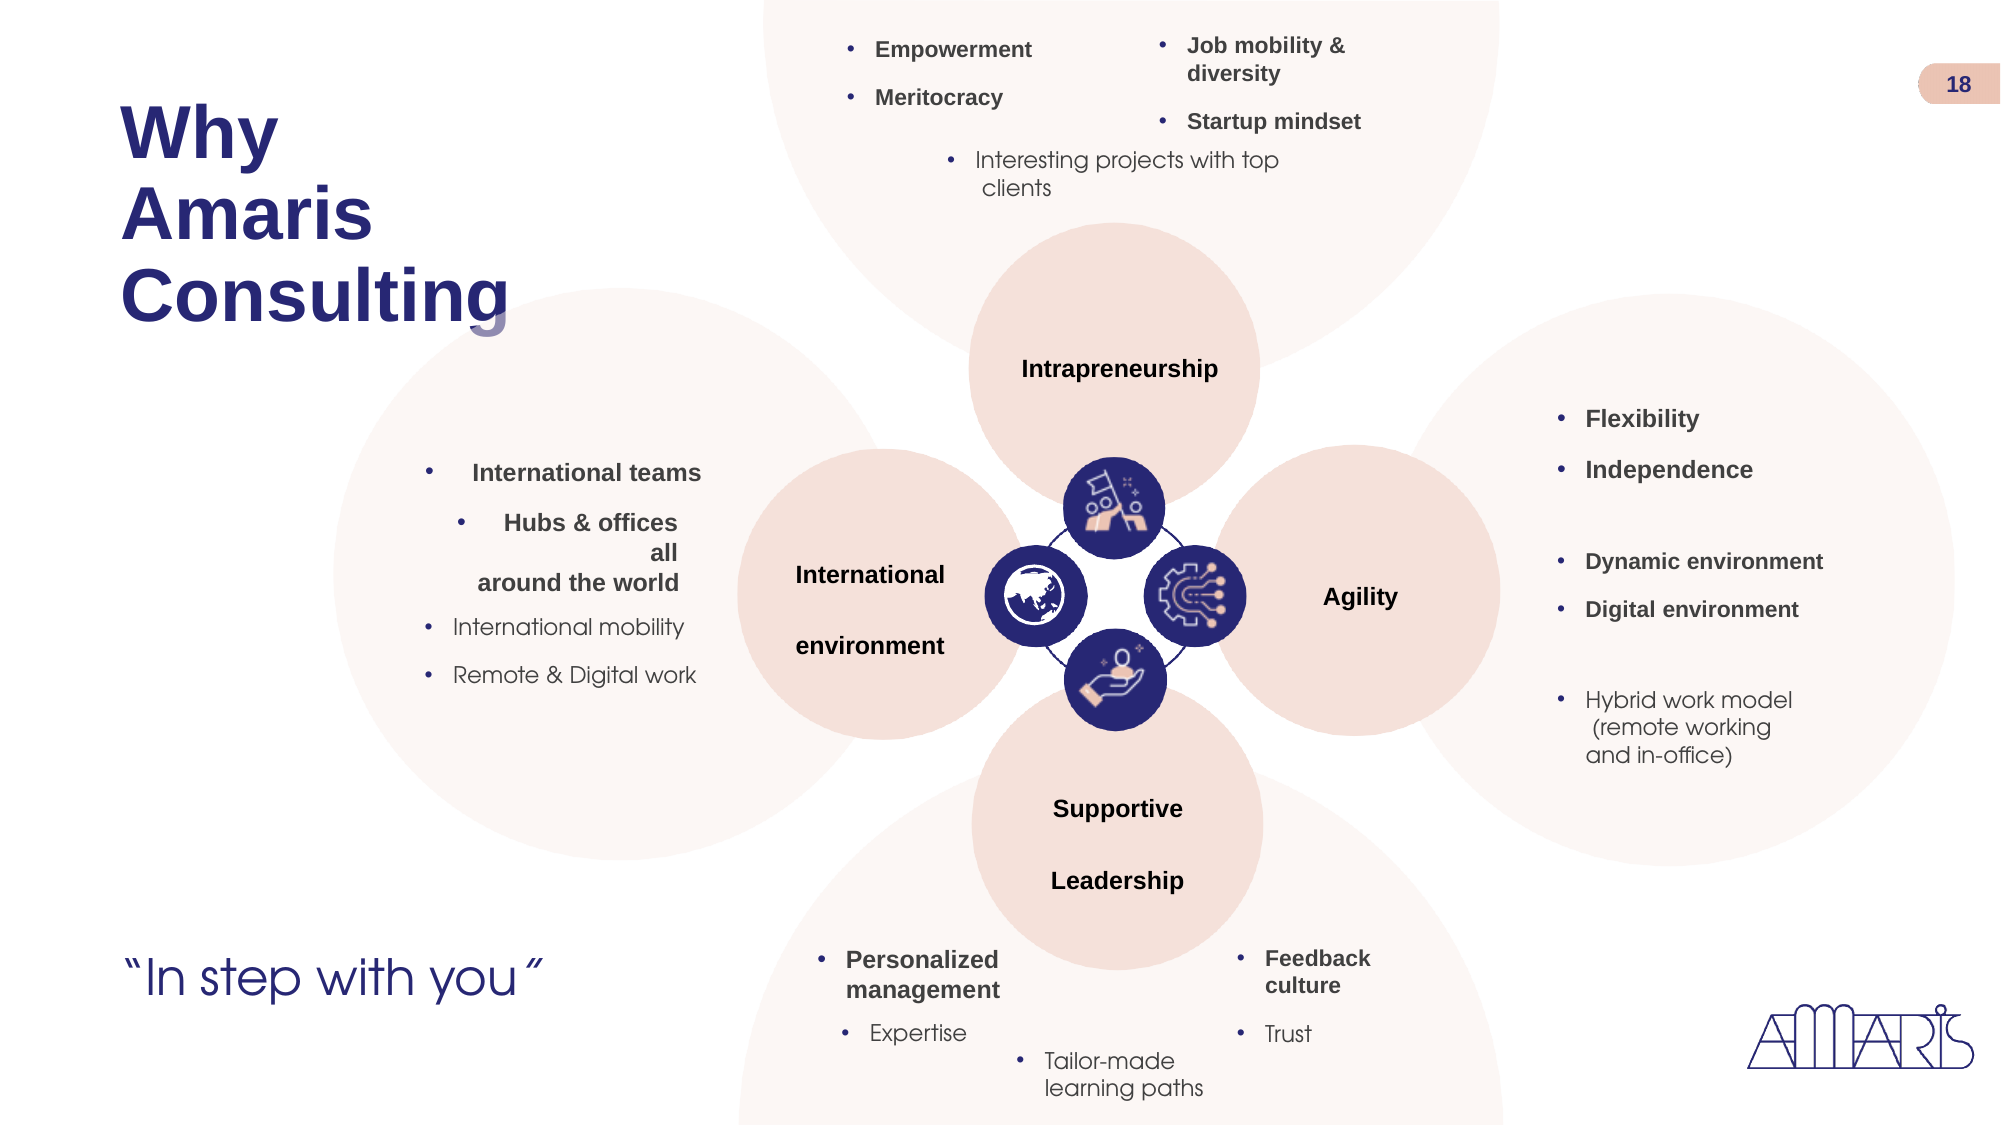

Job mobility & diversity
Startup mindset
Empowerment
Meritocracy
18
Why Amaris  Consulting
Interesting projects with top  clients
Intrapreneurship
Flexibility
Independence
International teams
Hubs & offices all
around the world

Dynamic environment
Digital environment
International  environment
Agility
International mobility
Remote & Digital work
Hybrid work model  (remote working  and in-office)
Supportive  Leadership
Personalized  management
Expertise
Feedback  culture
Trust
“In step with you”

Tailor-made  learning paths